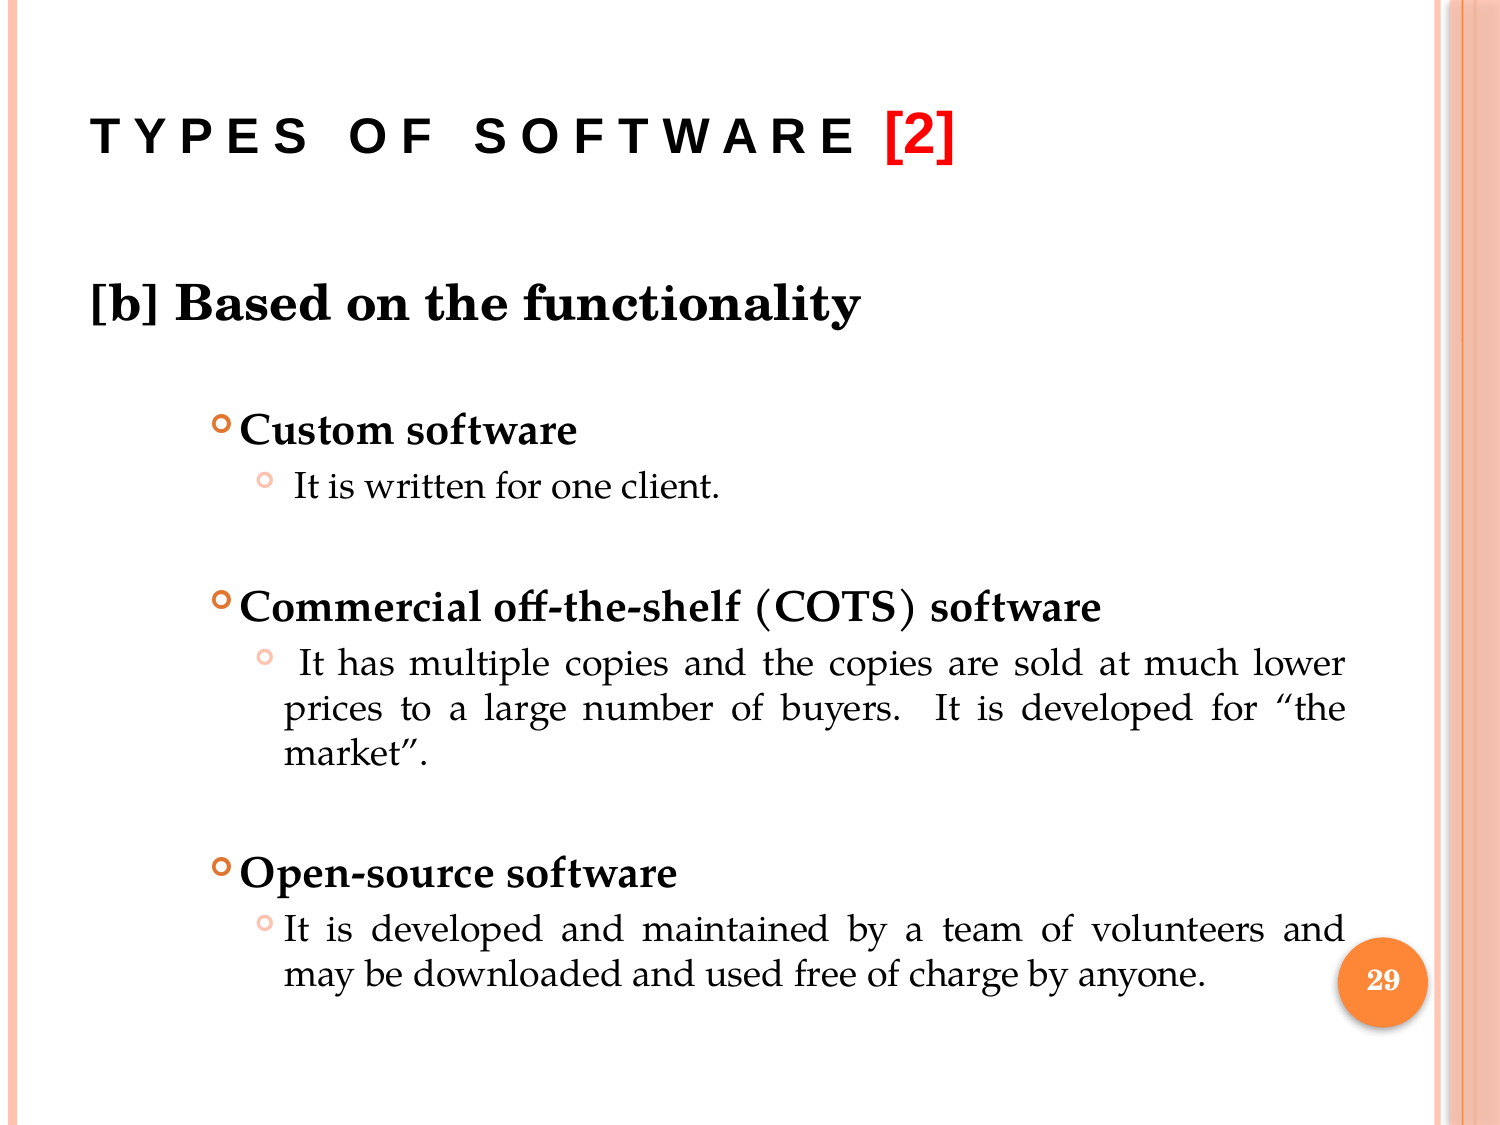

# T Y P E S   O F   S O F T W A R E  [2]
[b] Based on the functionality

Custom software
 It is written for one client.

Commercial off-the-shelf (COTS) software
 It has multiple copies and the copies are sold at much lower prices to a large number of buyers.  It is developed for “the market”.

Open-source software
It is developed and maintained by a team of volunteers and may be downloaded and used free of charge by anyone.

29